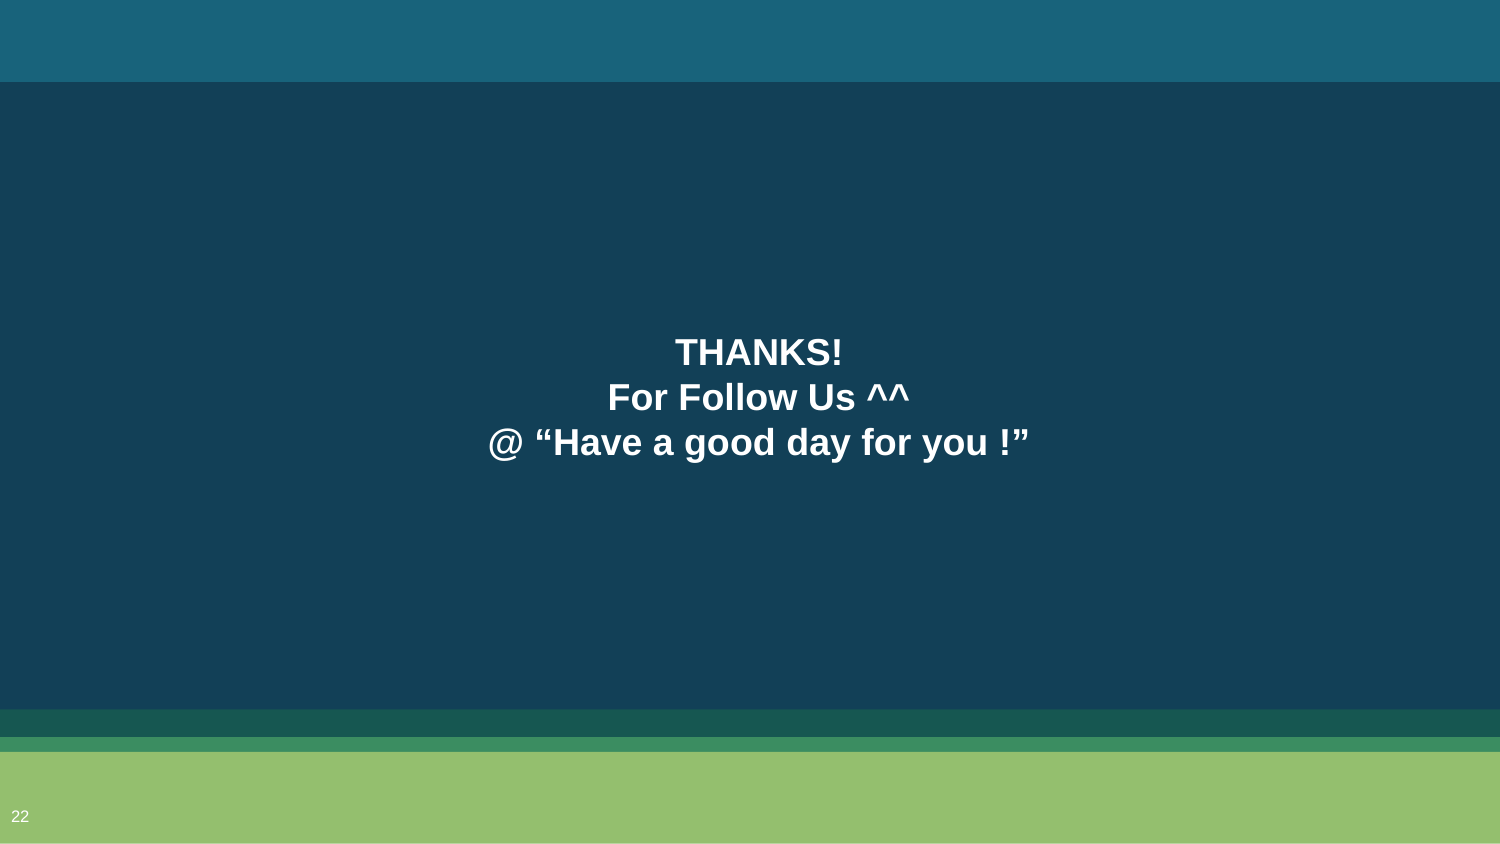

THANKS!
For Follow Us ^^
@ “Have a good day for you !”
22